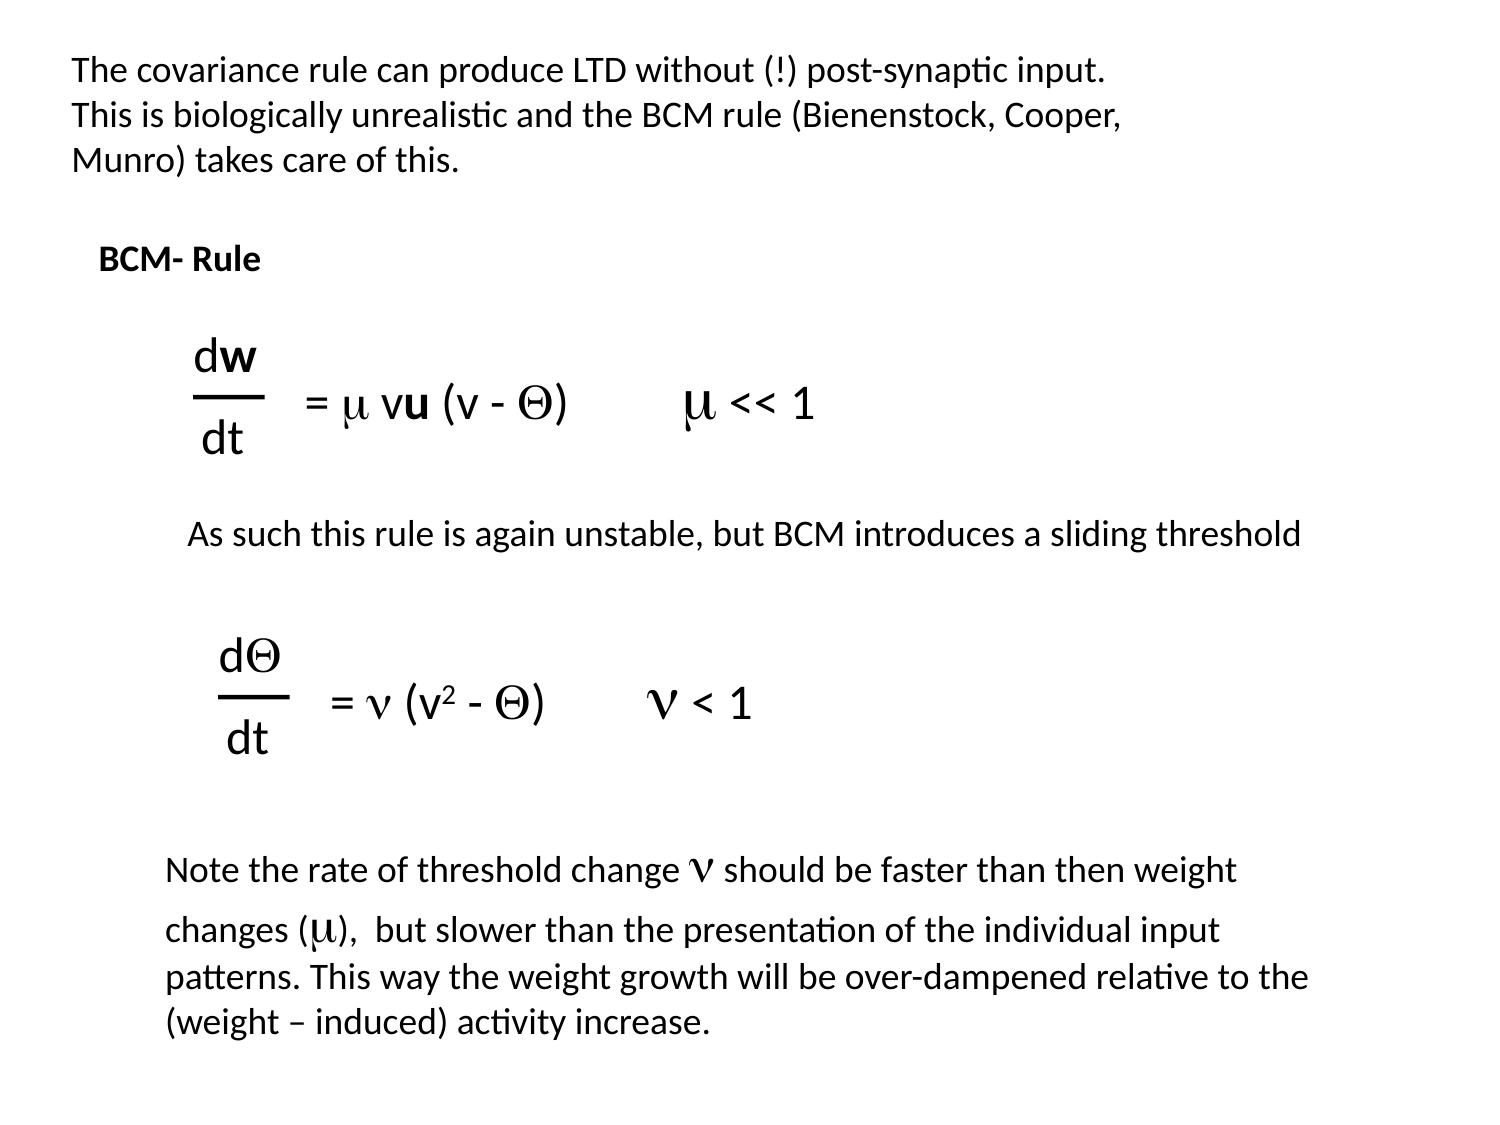

The covariance rule can produce LTD without (!) post-synaptic input.
This is biologically unrealistic and the BCM rule (Bienenstock, Cooper,
Munro) takes care of this.
BCM- Rule
dw
= μ vu (v - Θ)          μ << 1
dt

As such this rule is again unstable, but BCM introduces a sliding threshold
dΘ
= ν (v2 - Θ)         ν < 1
dt

Note the rate of threshold change ν should be faster than then weight
changes (μ),  but slower than the presentation of the individual input
patterns. This way the weight growth will be over-dampened relative to the
(weight – induced) activity increase.